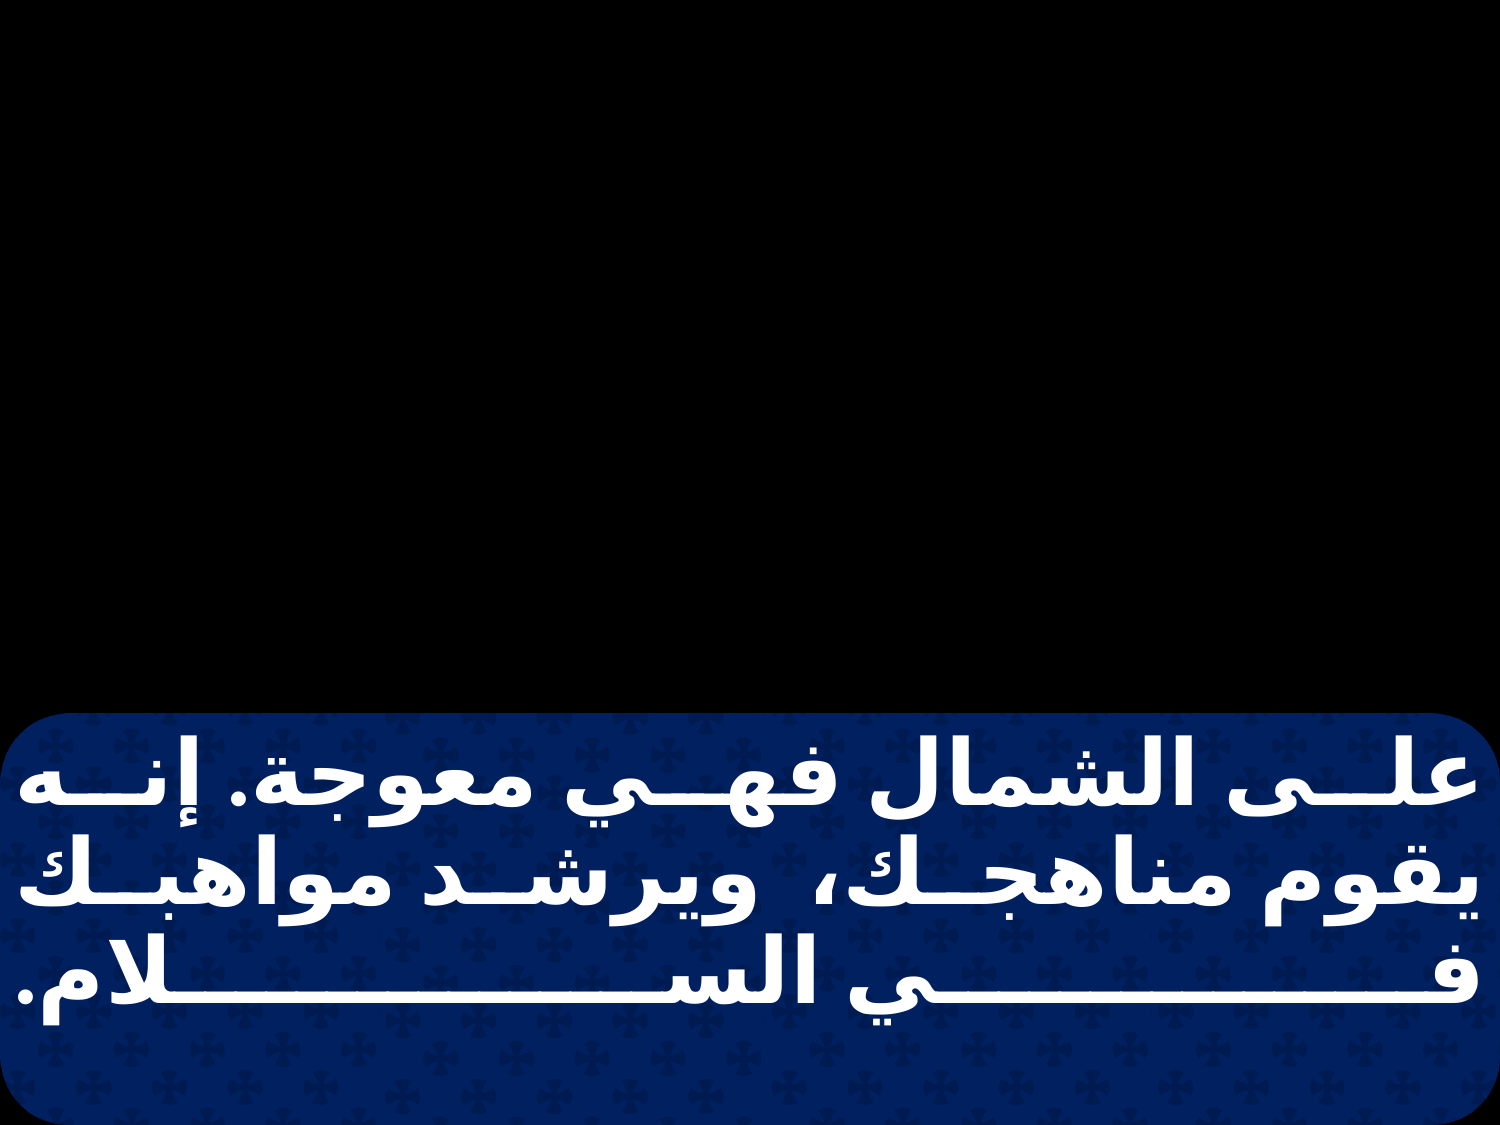

على الشمال فهي معوجة. إنه يقوم مناهجك،  ويرشد مواهبك في السلام.